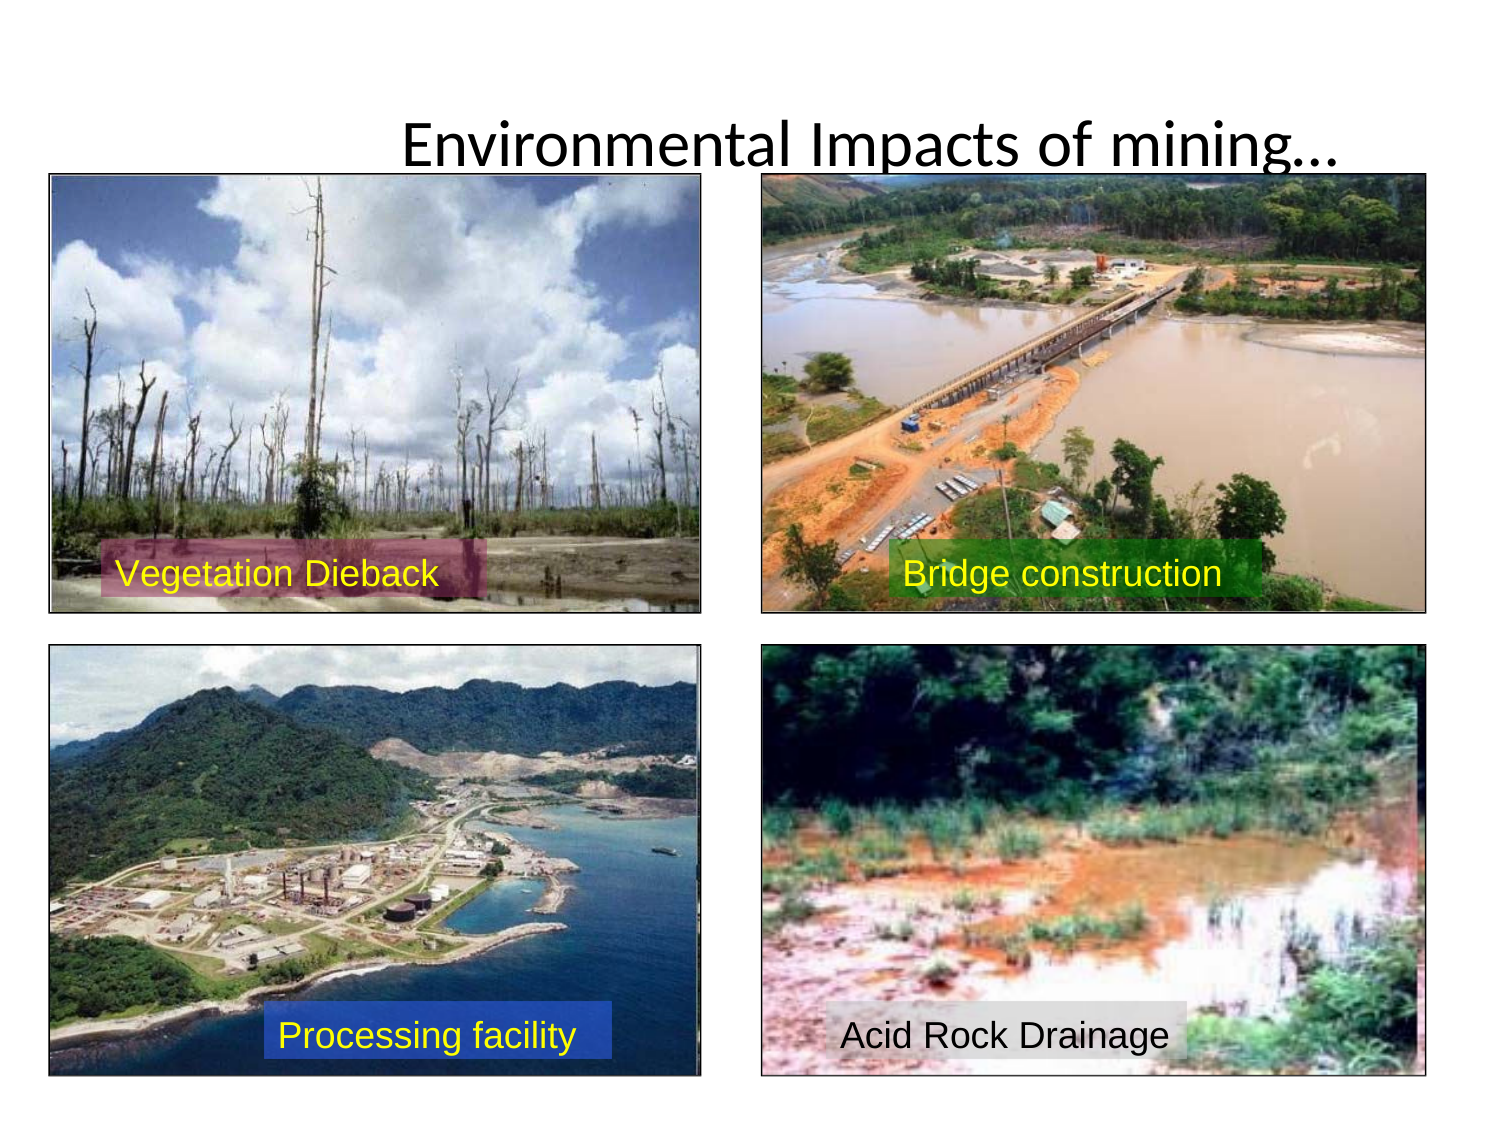

# Environmental Impacts of mining…

Vegetation Dieback
Bridge construction

5

Processing facility
Acid Rock Drainage